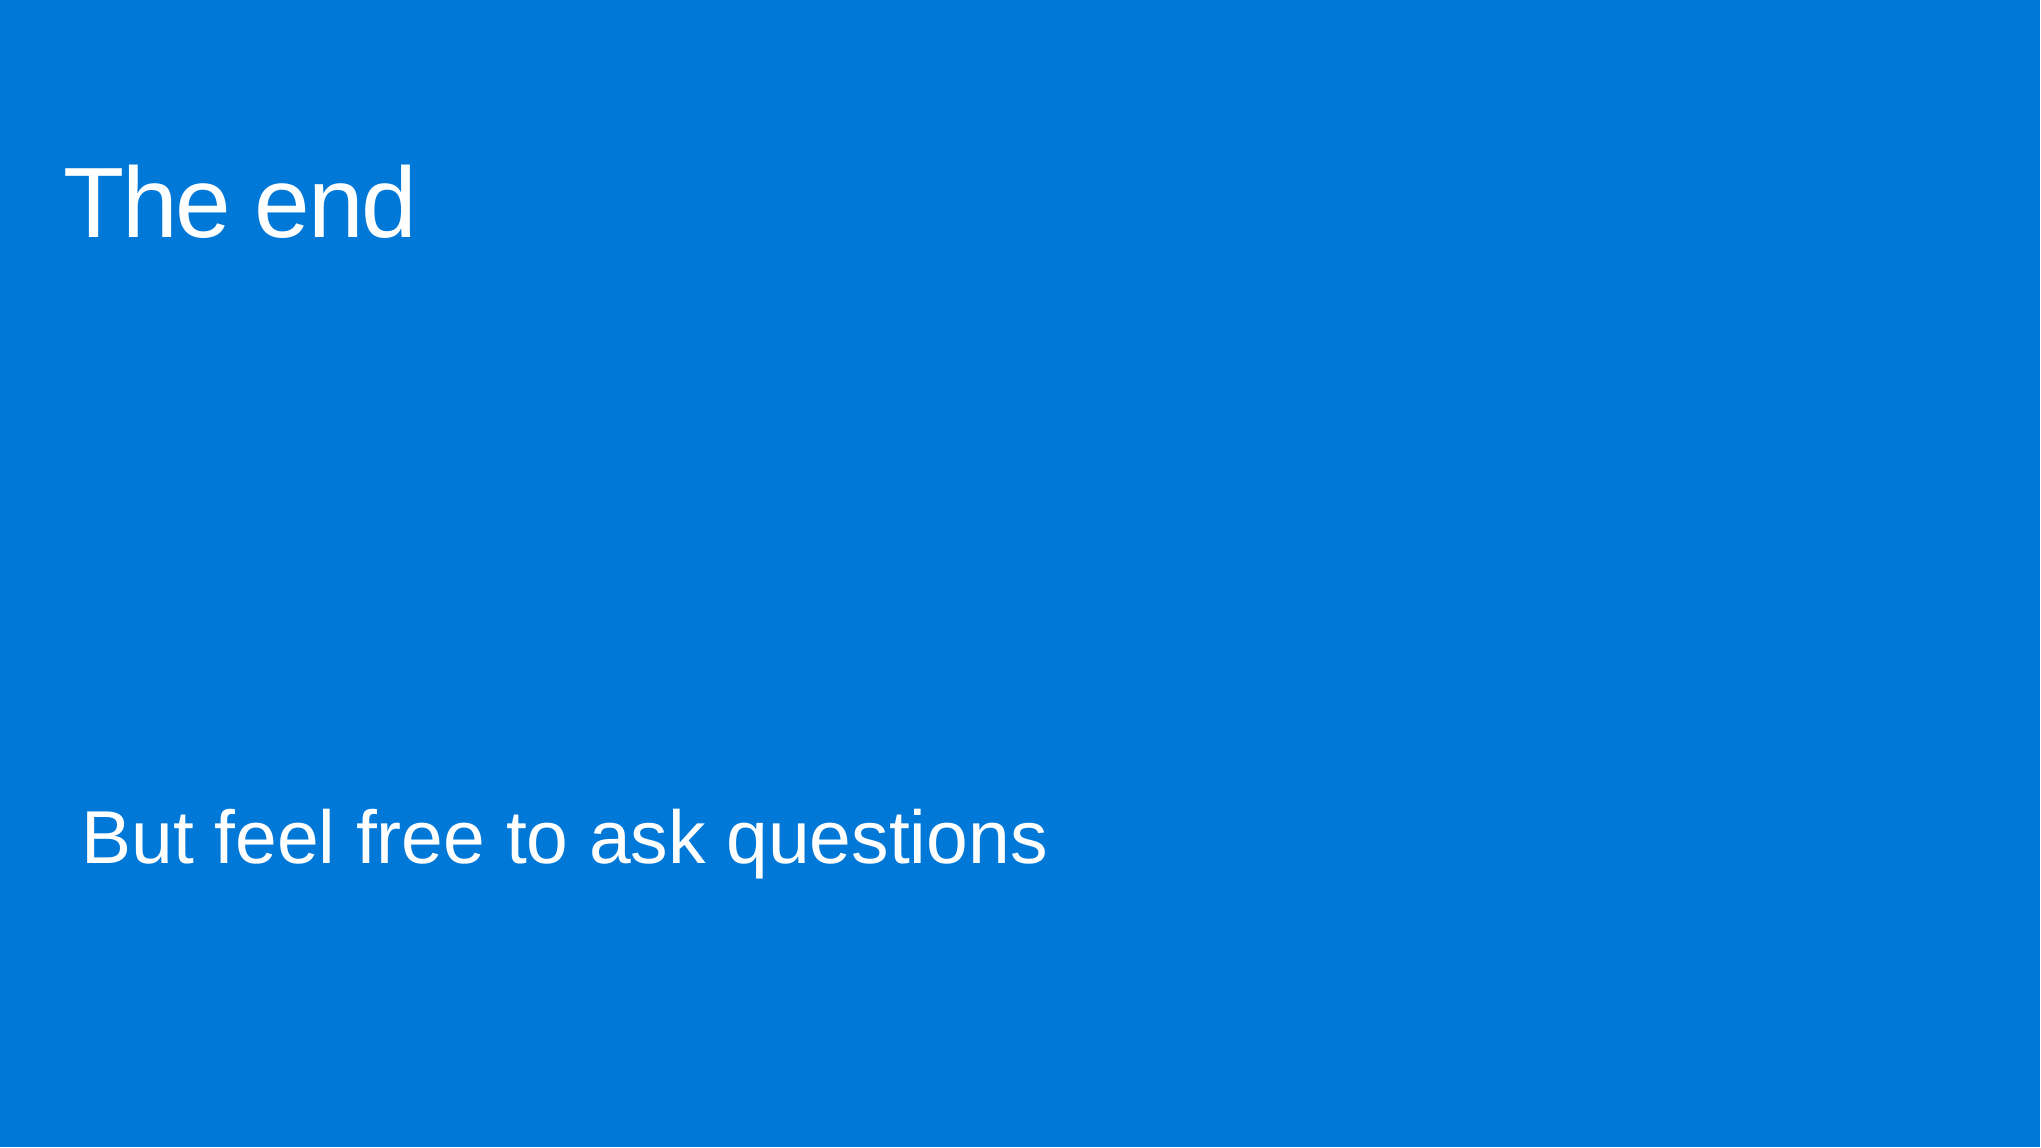

# The end
But feel free to ask questions